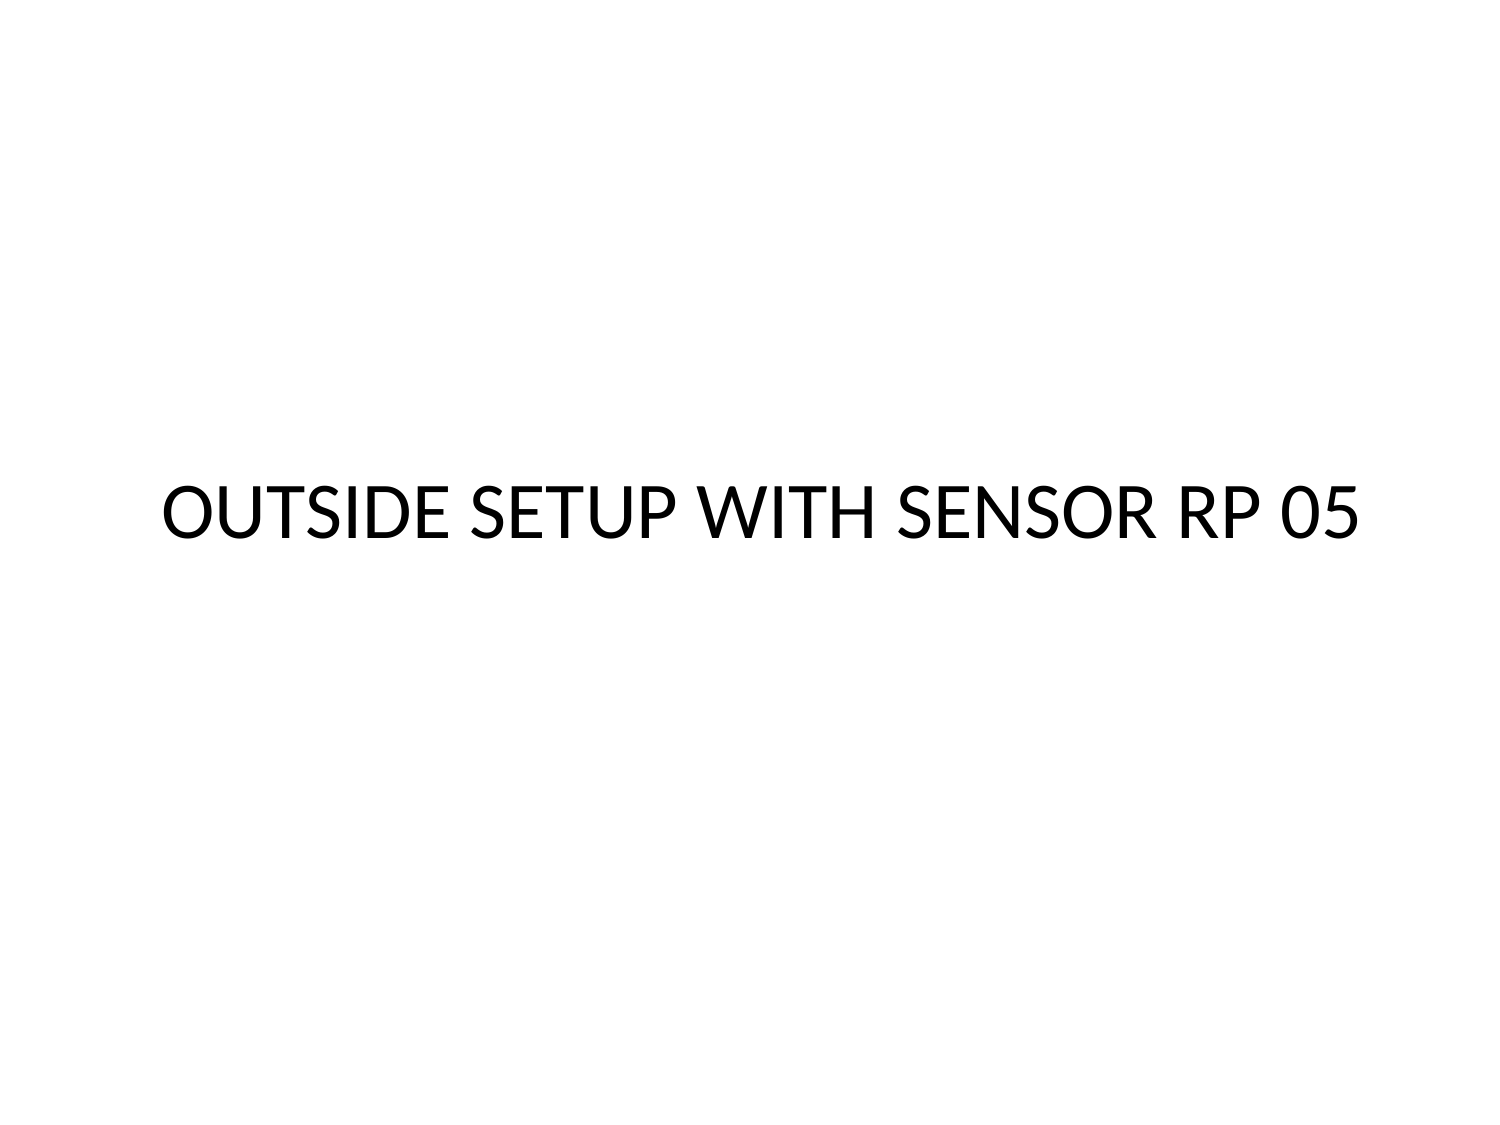

# OUTSIDE SETUP WITH SENSOR RP 05